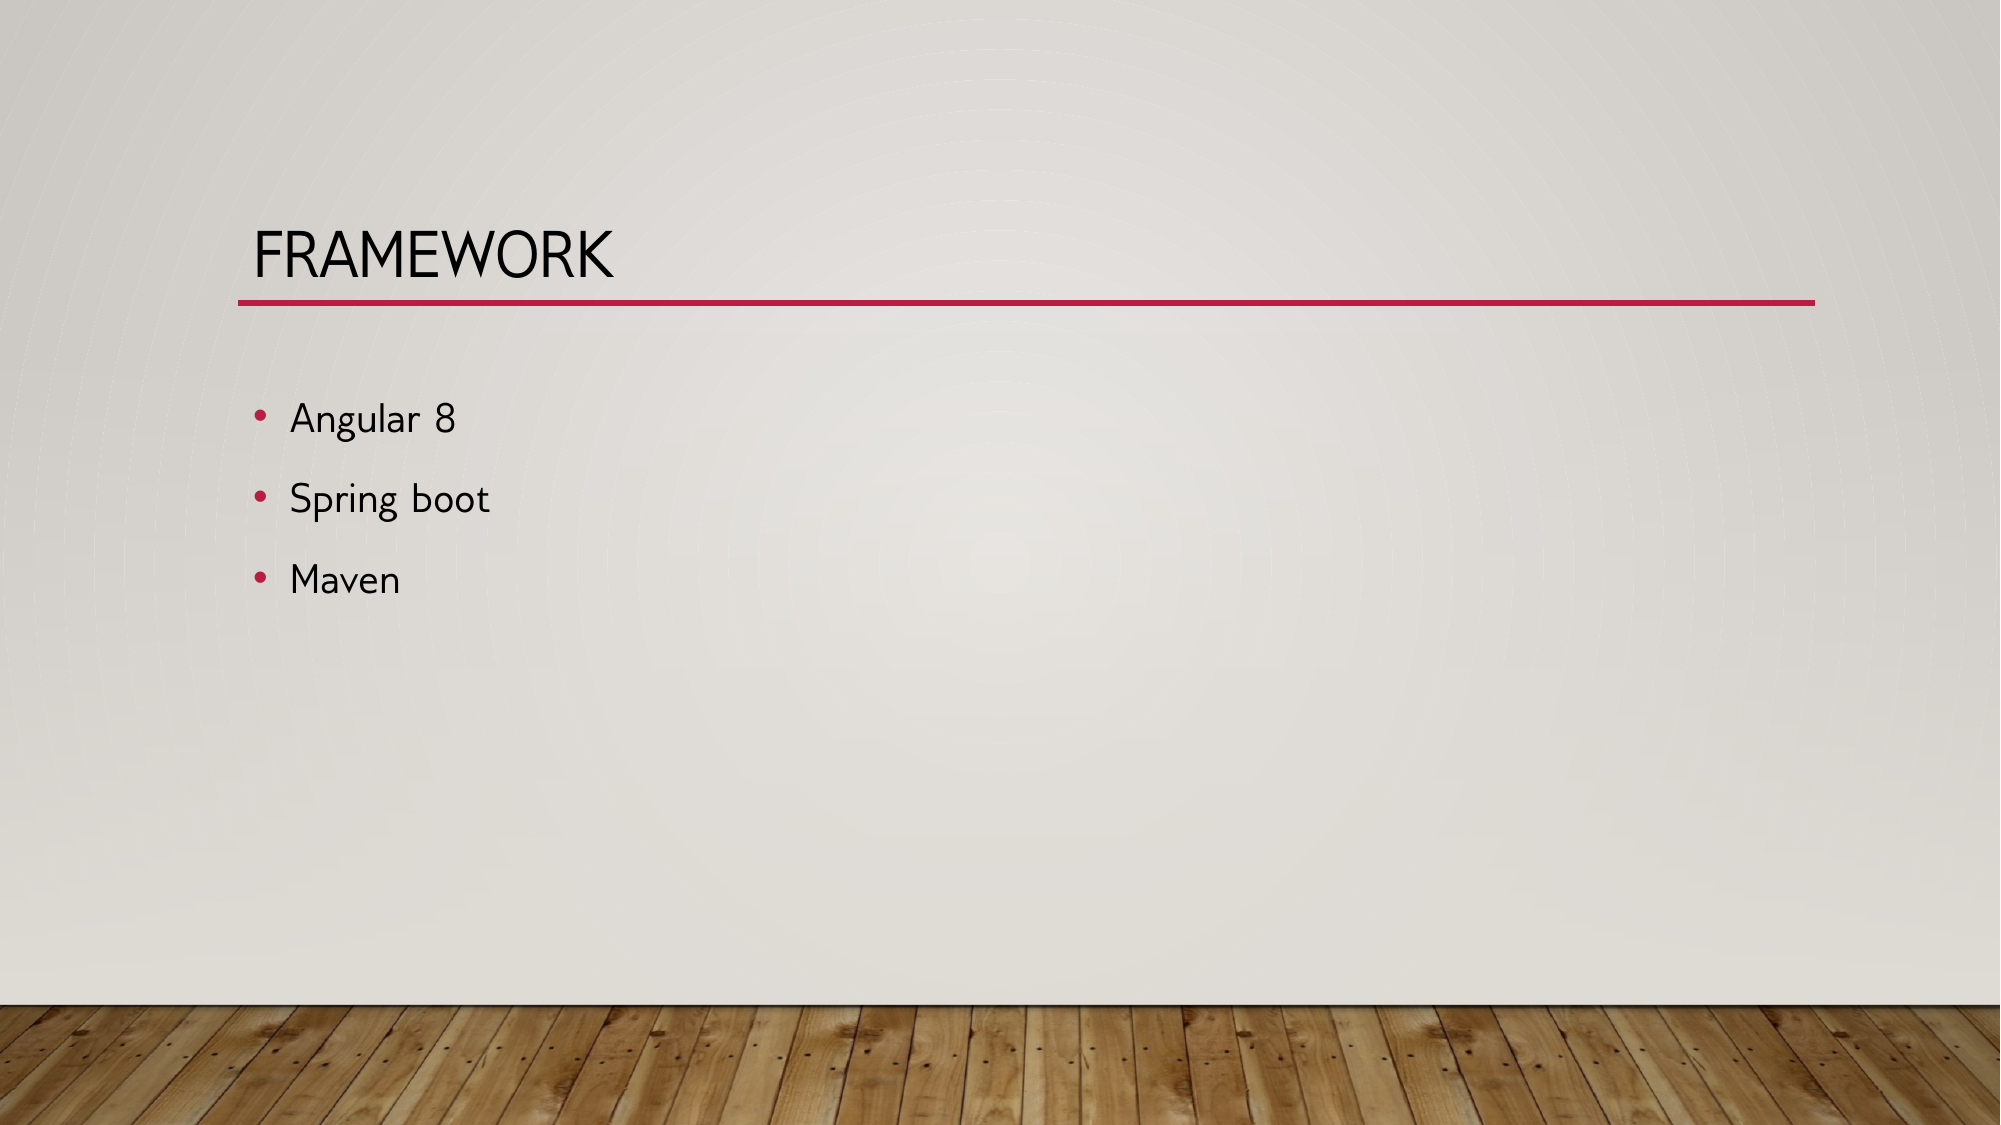

# framework
Angular 8
Spring boot
Maven